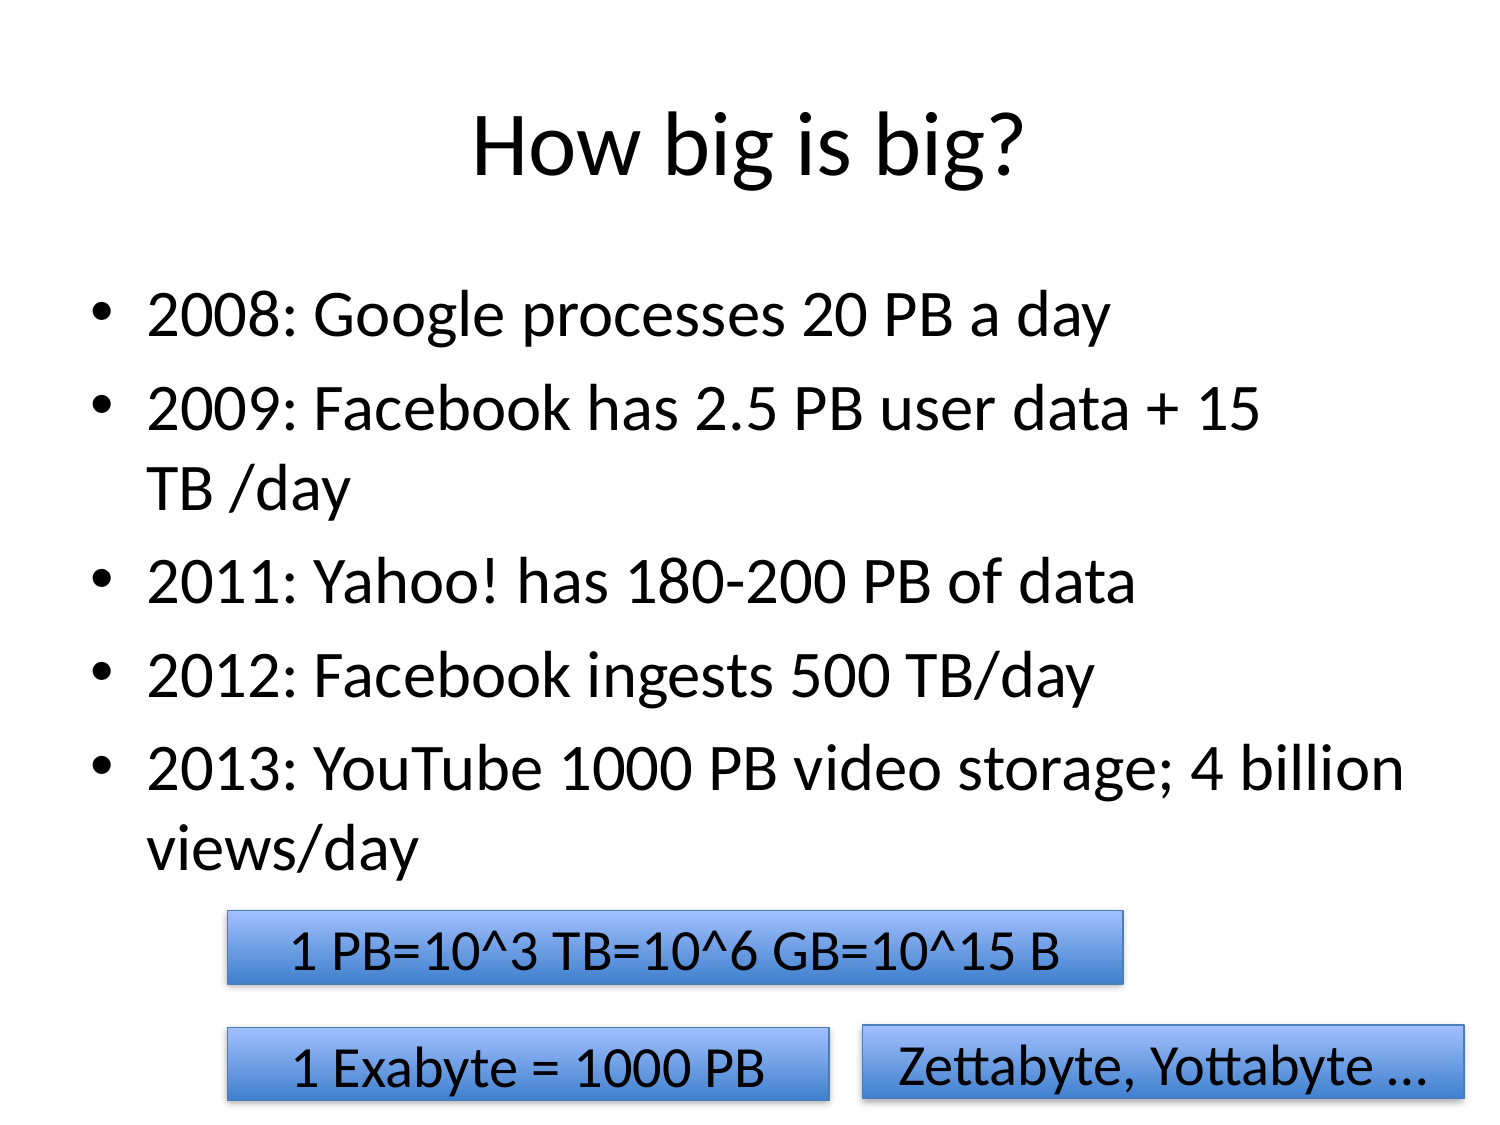

# How big is big?
2008: Google processes 20 PB a day
2009: Facebook has 2.5 PB user data + 15 TB /day
2011: Yahoo! has 180-200 PB of data
2012: Facebook ingests 500 TB/day
2013: YouTube 1000 PB video storage; 4 billion views/day
1 PB=10^3 TB=10^6 GB=10^15 B
Zettabyte, Yottabyte …
1 Exabyte = 1000 PB